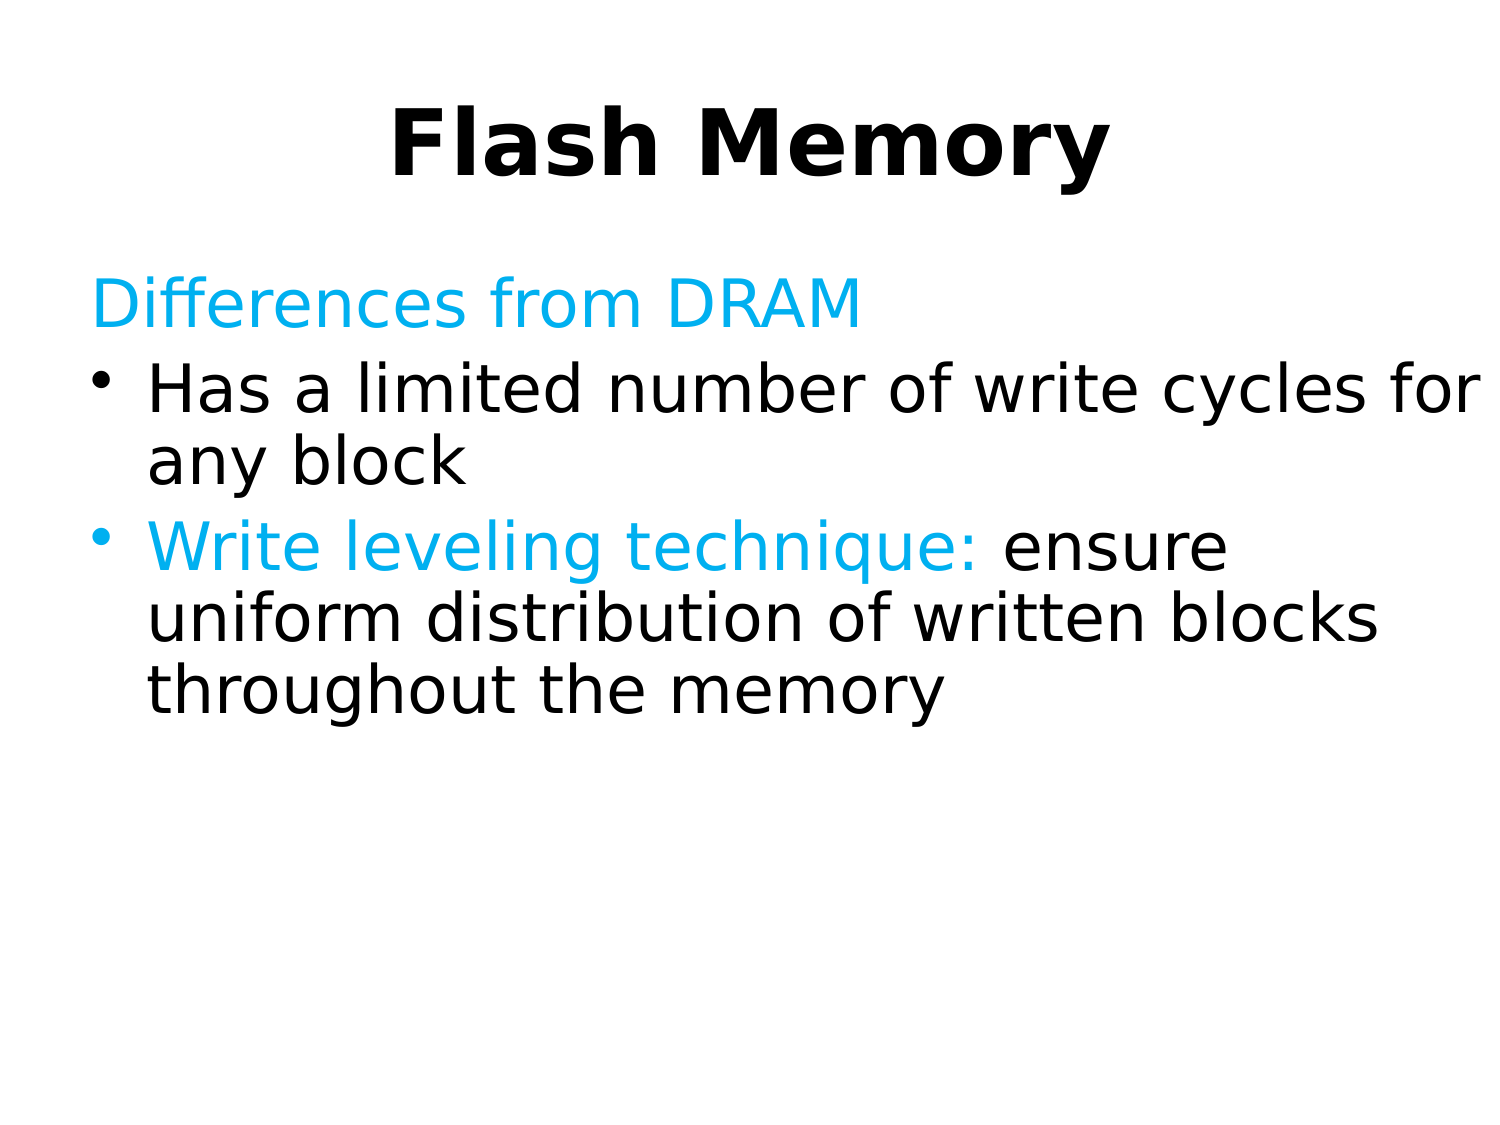

# Flash Memory
Differences from DRAM
Has a limited number of write cycles for any block
Write leveling technique: ensure uniform distribution of written blocks throughout the memory